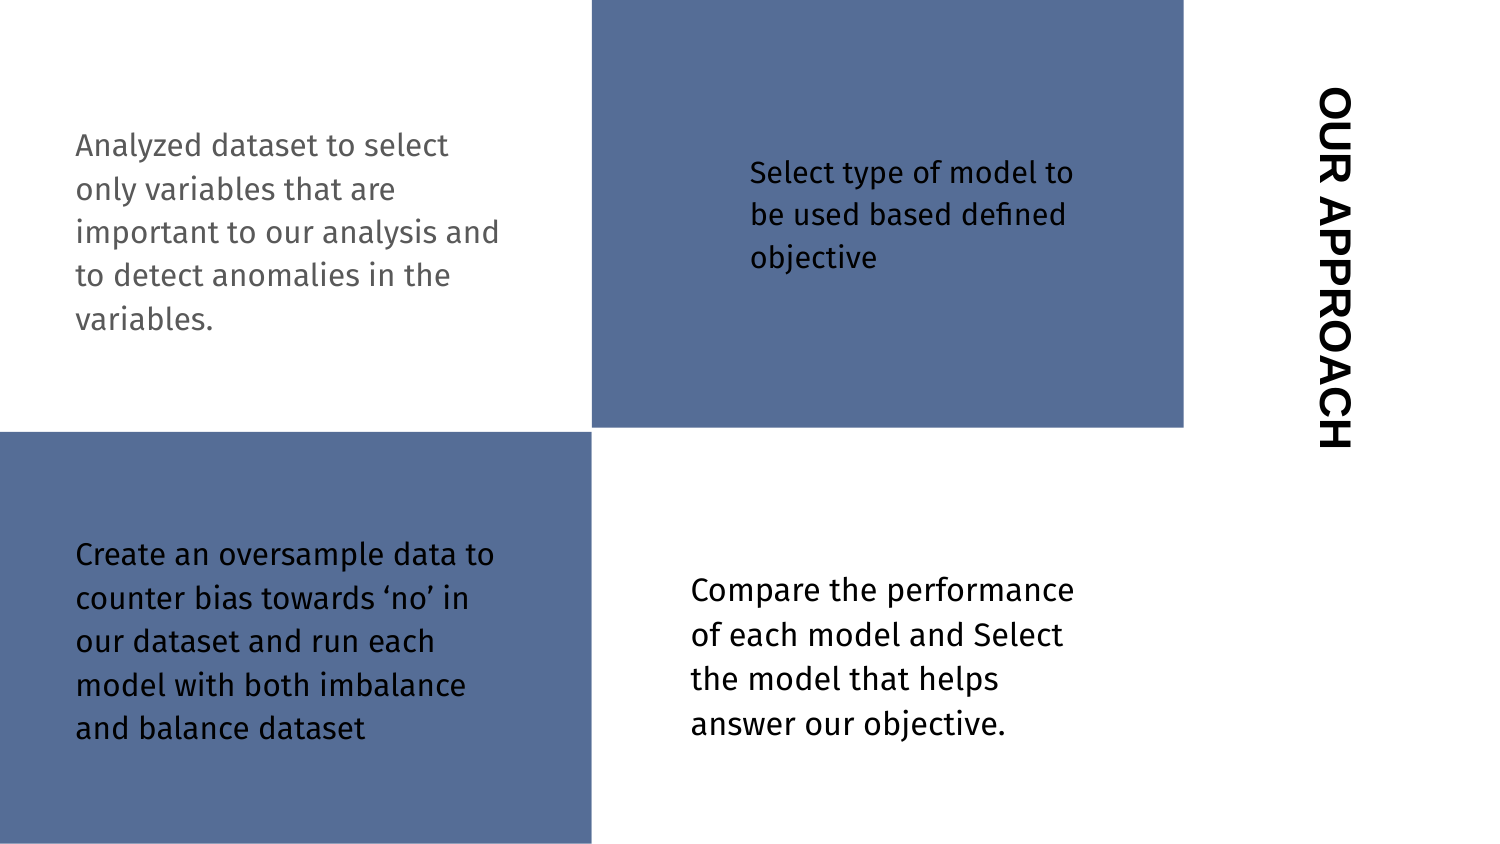

# Analyzed dataset to select only variables that are important to our analysis and to detect anomalies in the variables.
Select type of model to be used based defined objective
OUR APPROACH

Create an oversample data to counter bias towards ‘no’ in our dataset and run each model with both imbalance and balance dataset
Compare the performance of each model and Select the model that helps answer our objective.